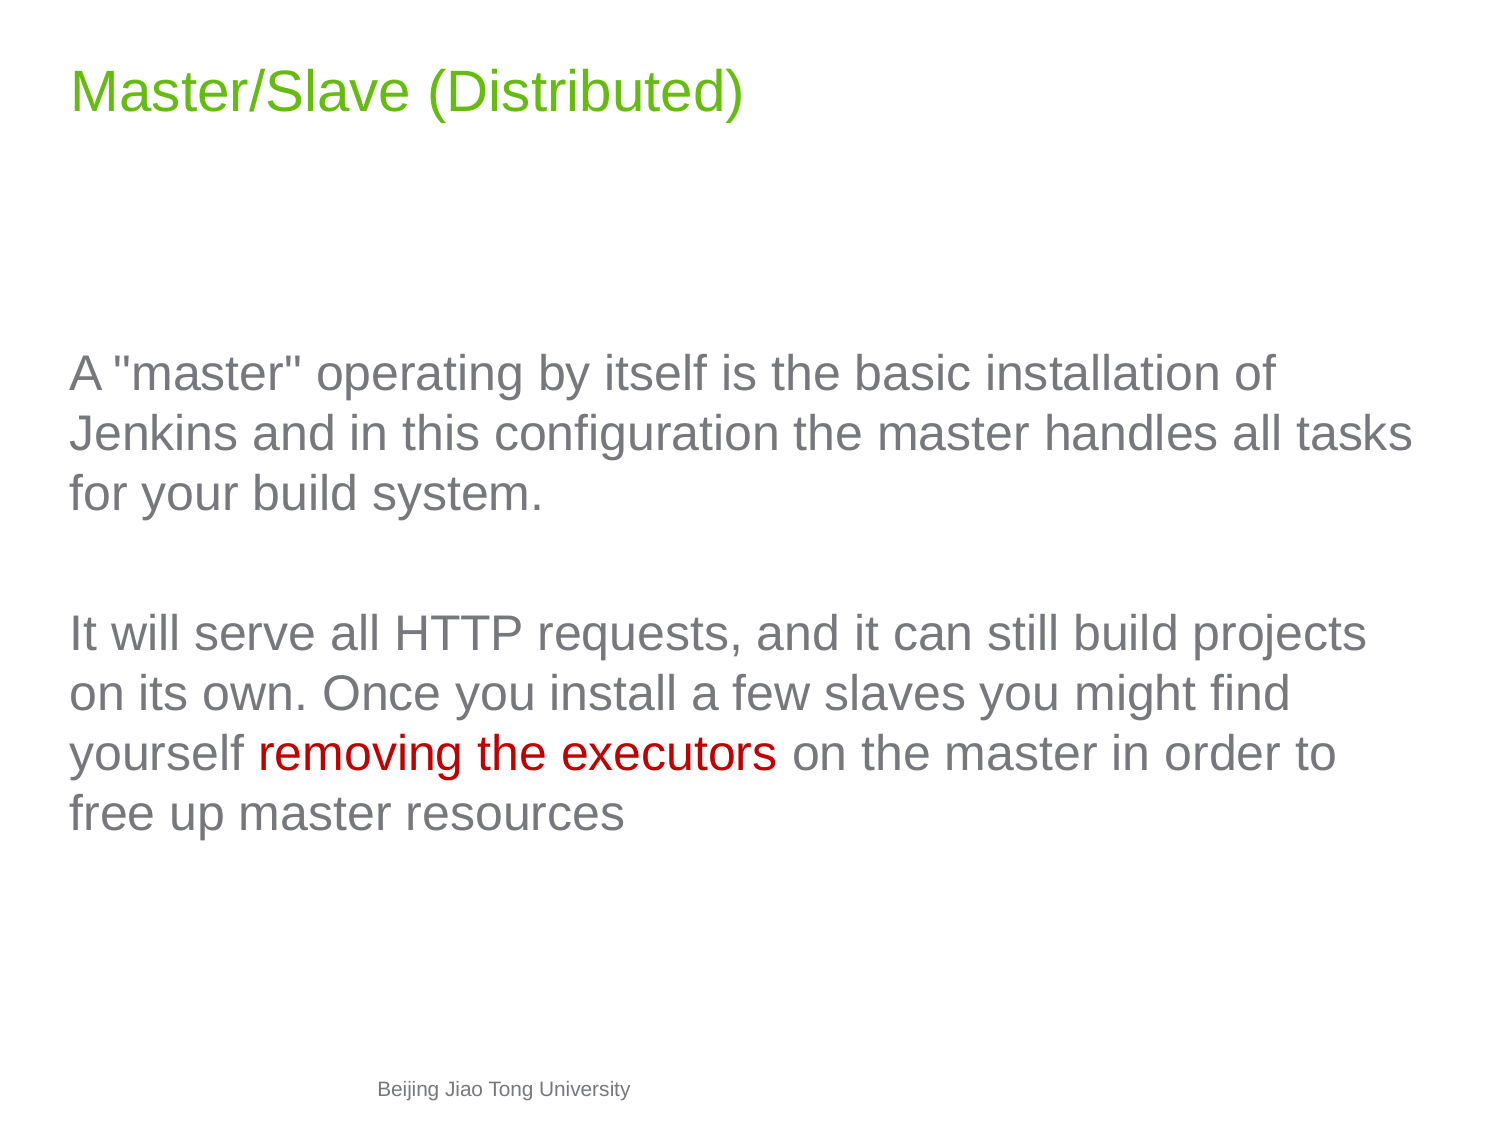

# Master/Slave (Distributed)

A "master" operating by itself is the basic installation of Jenkins and in this configuration the master handles all tasks for your build system.

It will serve all HTTP requests, and it can still build projects on its own. Once you install a few slaves you might find yourself removing the executors on the master in order to free up master resources
Beijing Jiao Tong University